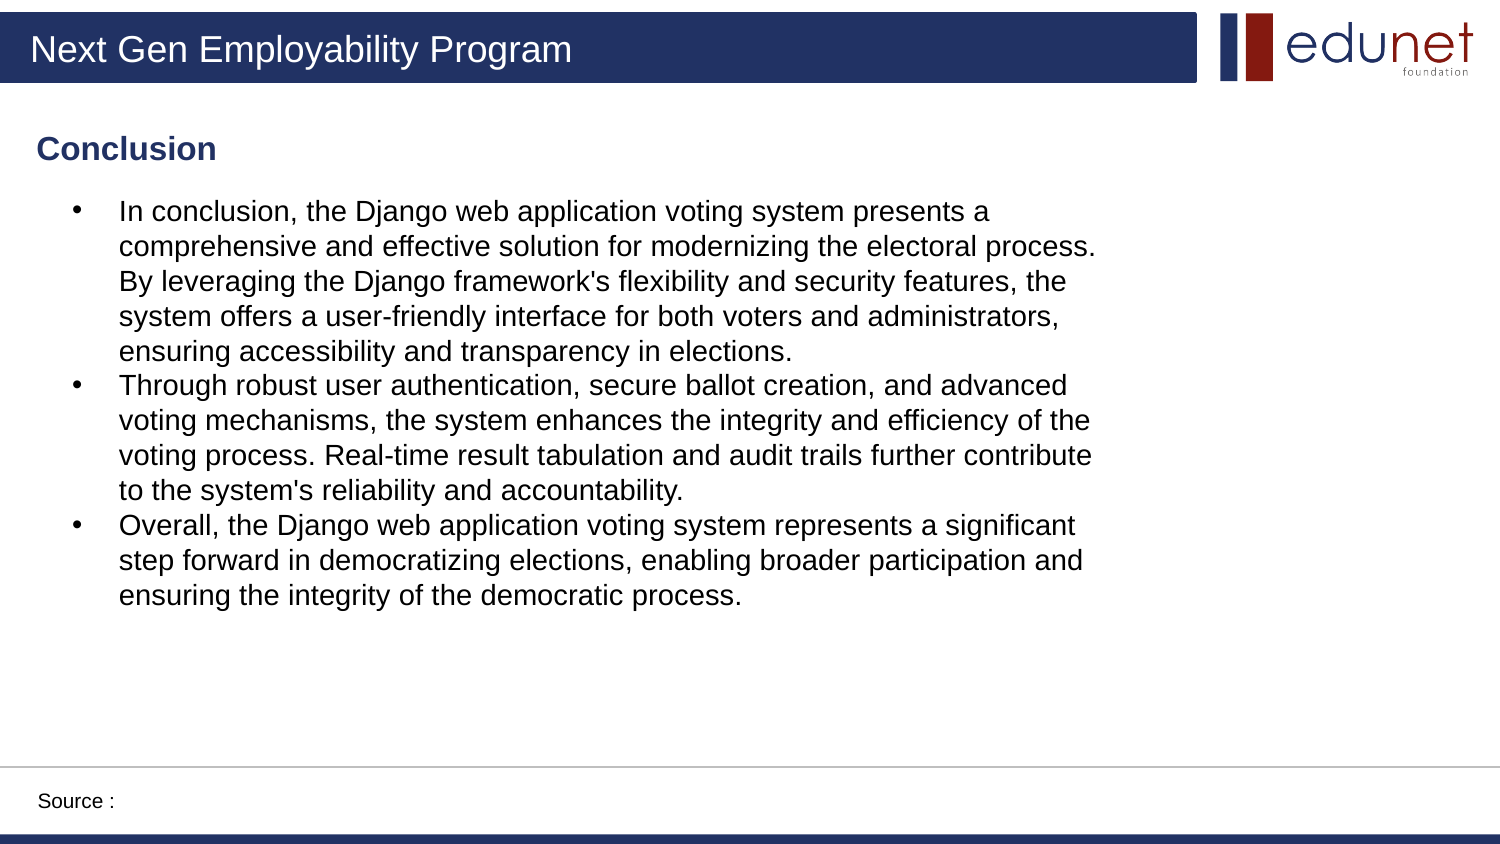

Conclusion
In conclusion, the Django web application voting system presents a comprehensive and effective solution for modernizing the electoral process. By leveraging the Django framework's flexibility and security features, the system offers a user-friendly interface for both voters and administrators, ensuring accessibility and transparency in elections.
Through robust user authentication, secure ballot creation, and advanced voting mechanisms, the system enhances the integrity and efficiency of the voting process. Real-time result tabulation and audit trails further contribute to the system's reliability and accountability.
Overall, the Django web application voting system represents a significant step forward in democratizing elections, enabling broader participation and ensuring the integrity of the democratic process.

Source :